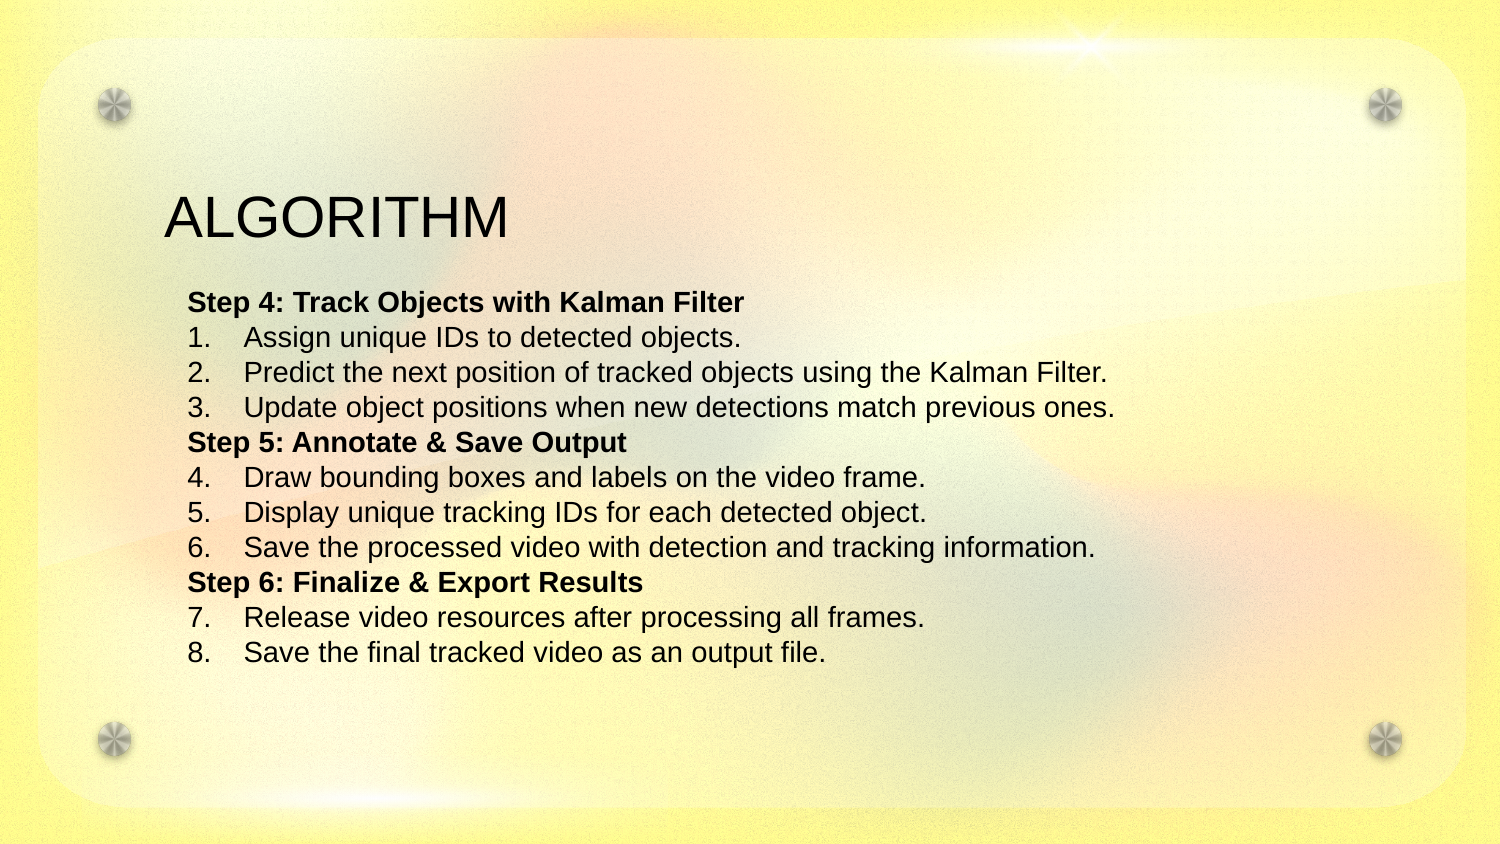

# ALGORITHM
Step 4: Track Objects with Kalman Filter
Assign unique IDs to detected objects.
Predict the next position of tracked objects using the Kalman Filter.
Update object positions when new detections match previous ones.
Step 5: Annotate & Save Output
Draw bounding boxes and labels on the video frame.
Display unique tracking IDs for each detected object.
Save the processed video with detection and tracking information.
Step 6: Finalize & Export Results
Release video resources after processing all frames.
Save the final tracked video as an output file.